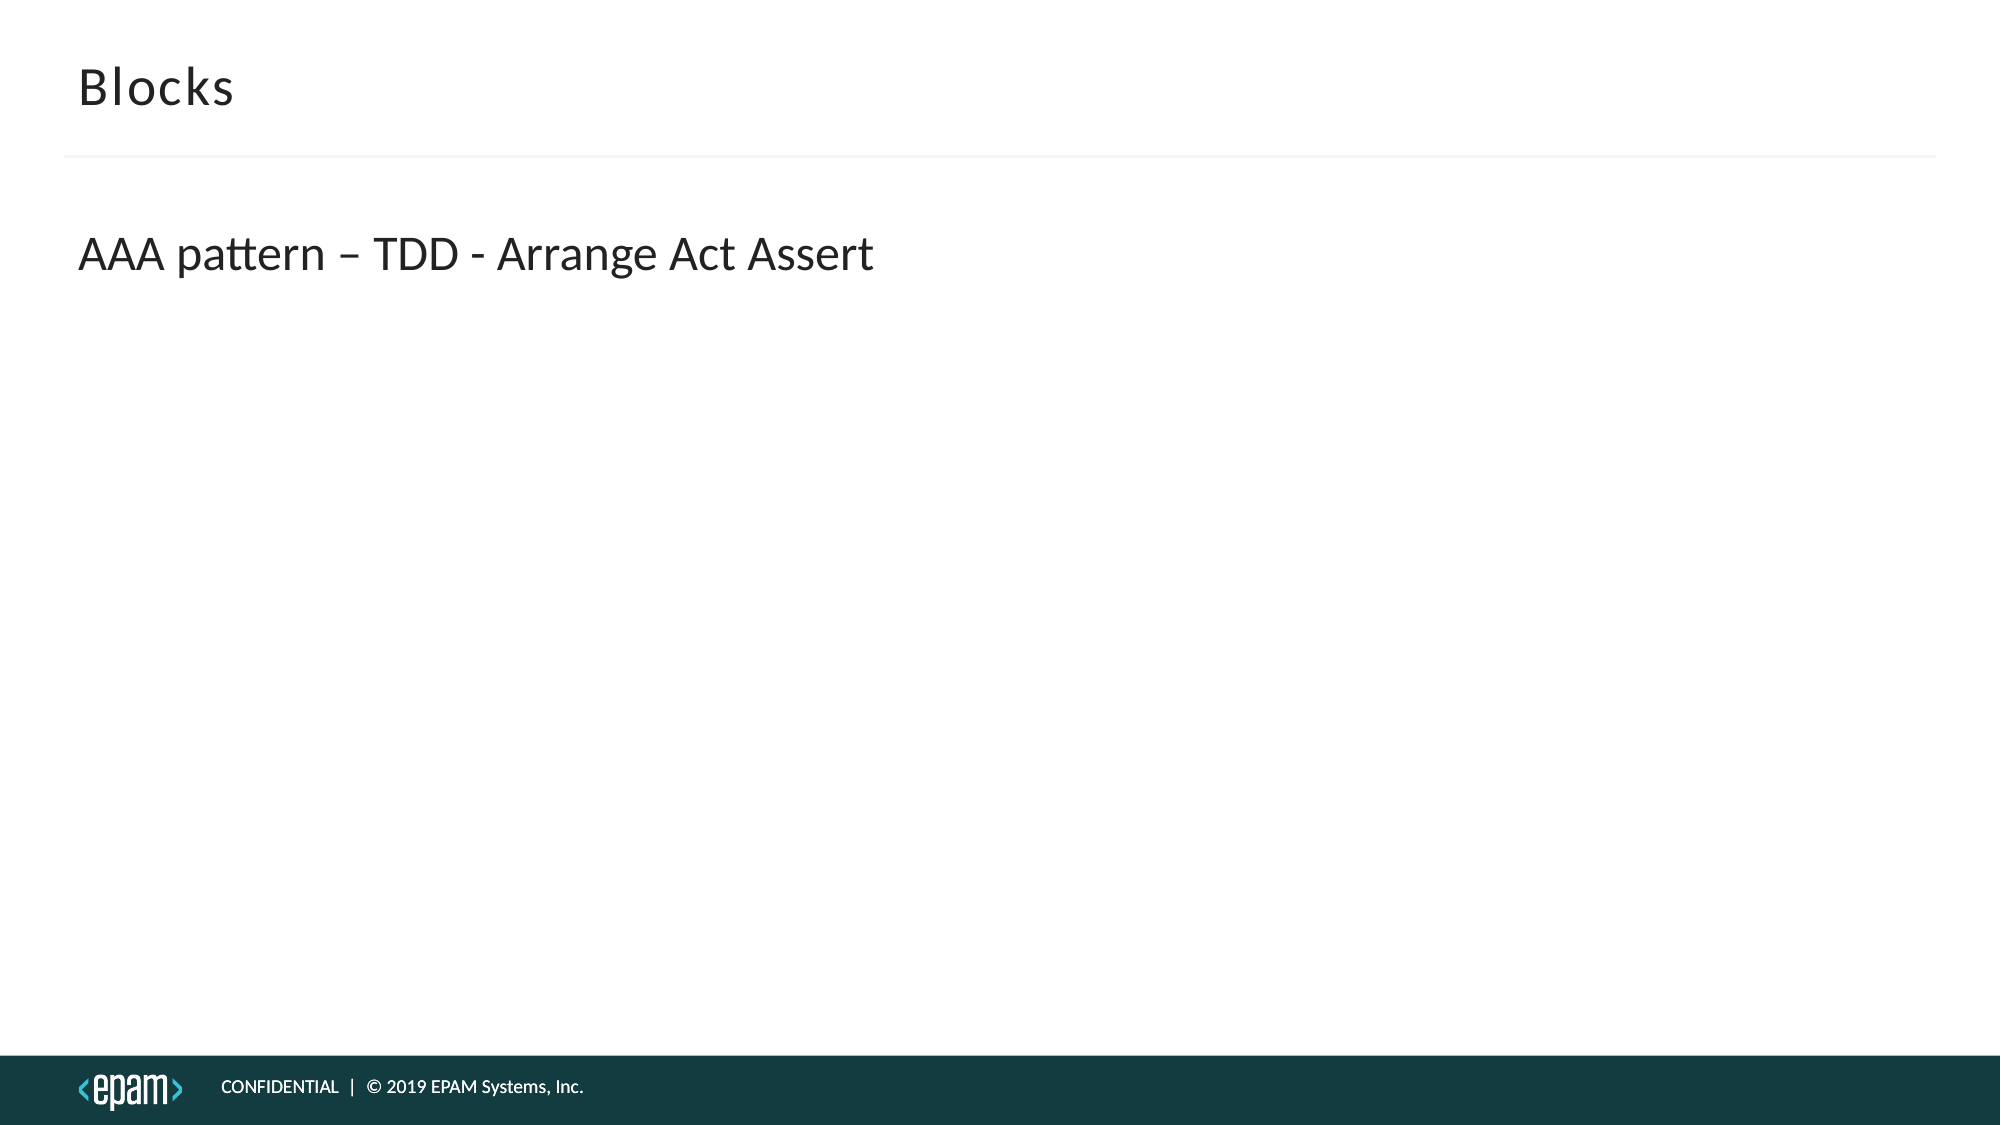

# Blocks
AAA pattern – TDD - Arrange Act Assert
CONFIDENTIAL  |  © 2019 EPAM Systems, Inc.